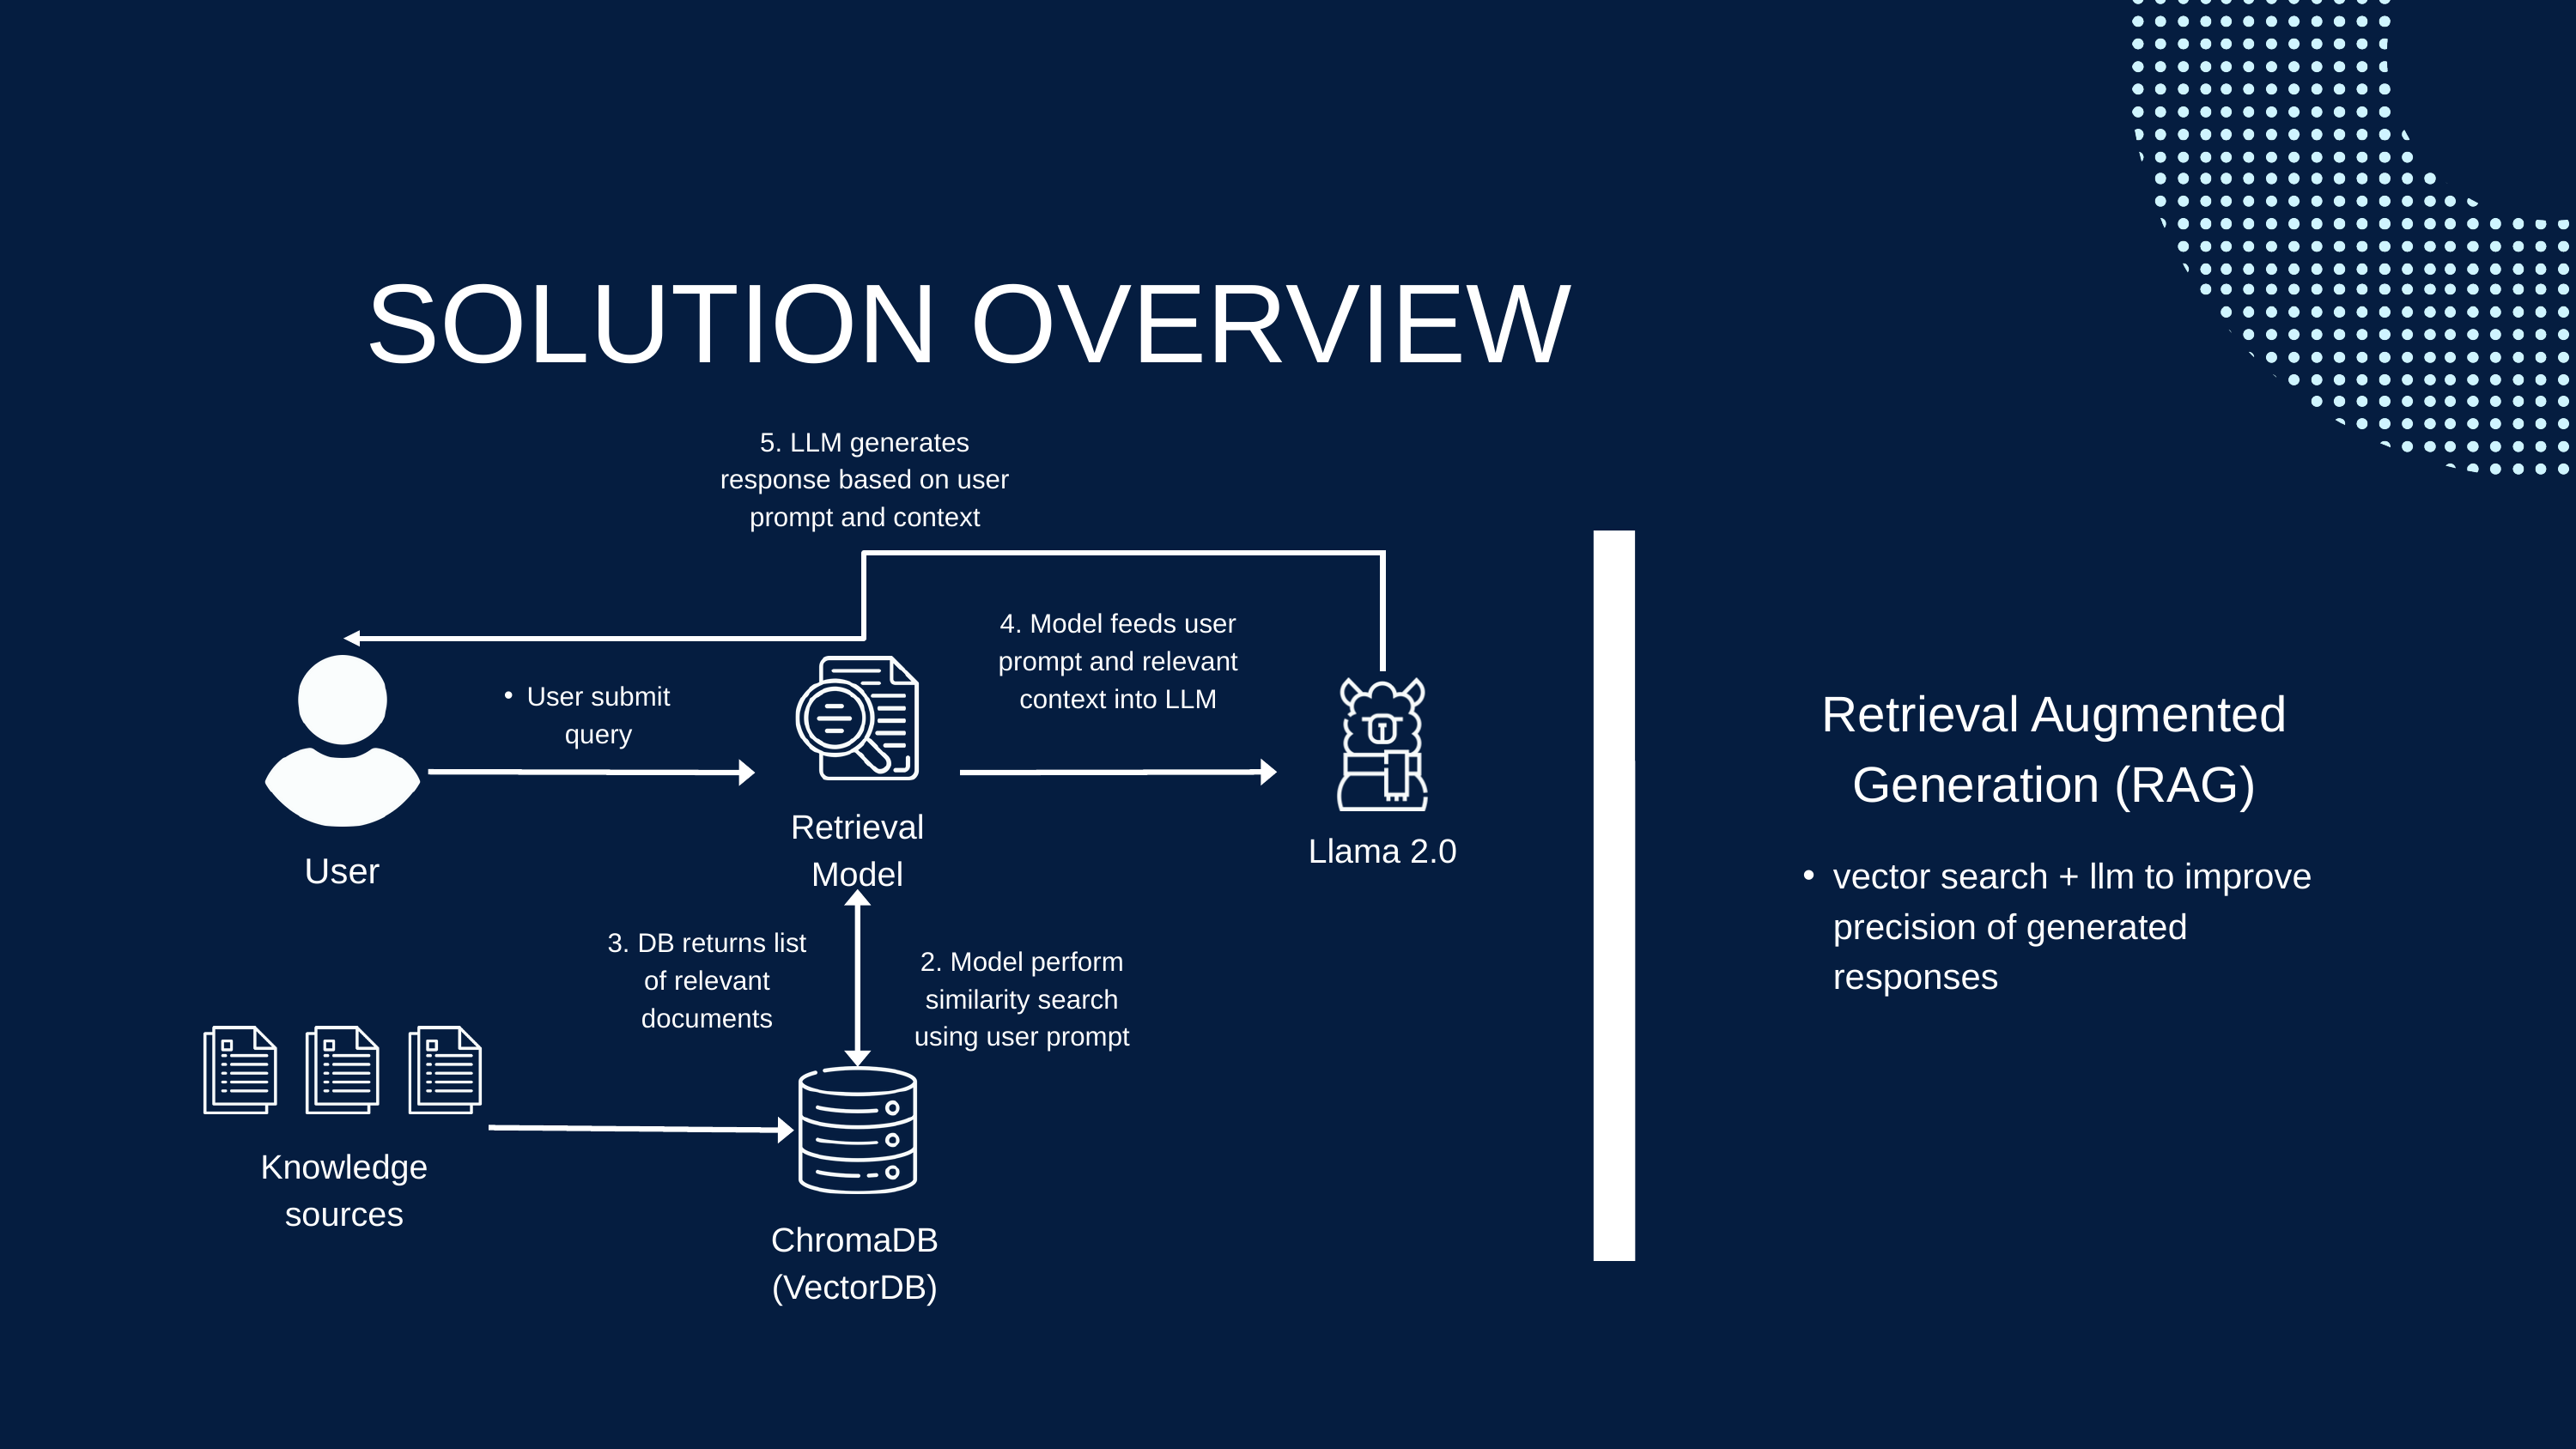

SOLUTION OVERVIEW
5. LLM generates response based on user prompt and context

4. Model feeds user prompt and relevant context into LLM

User

Retrieval Model
User submit query

Llama 2.0
Retrieval Augmented Generation (RAG)
vector search + llm to improve precision of generated responses

3. DB returns list of relevant documents
2. Model perform similarity search using user prompt

Knowledge sources

ChromaDB
(VectorDB)